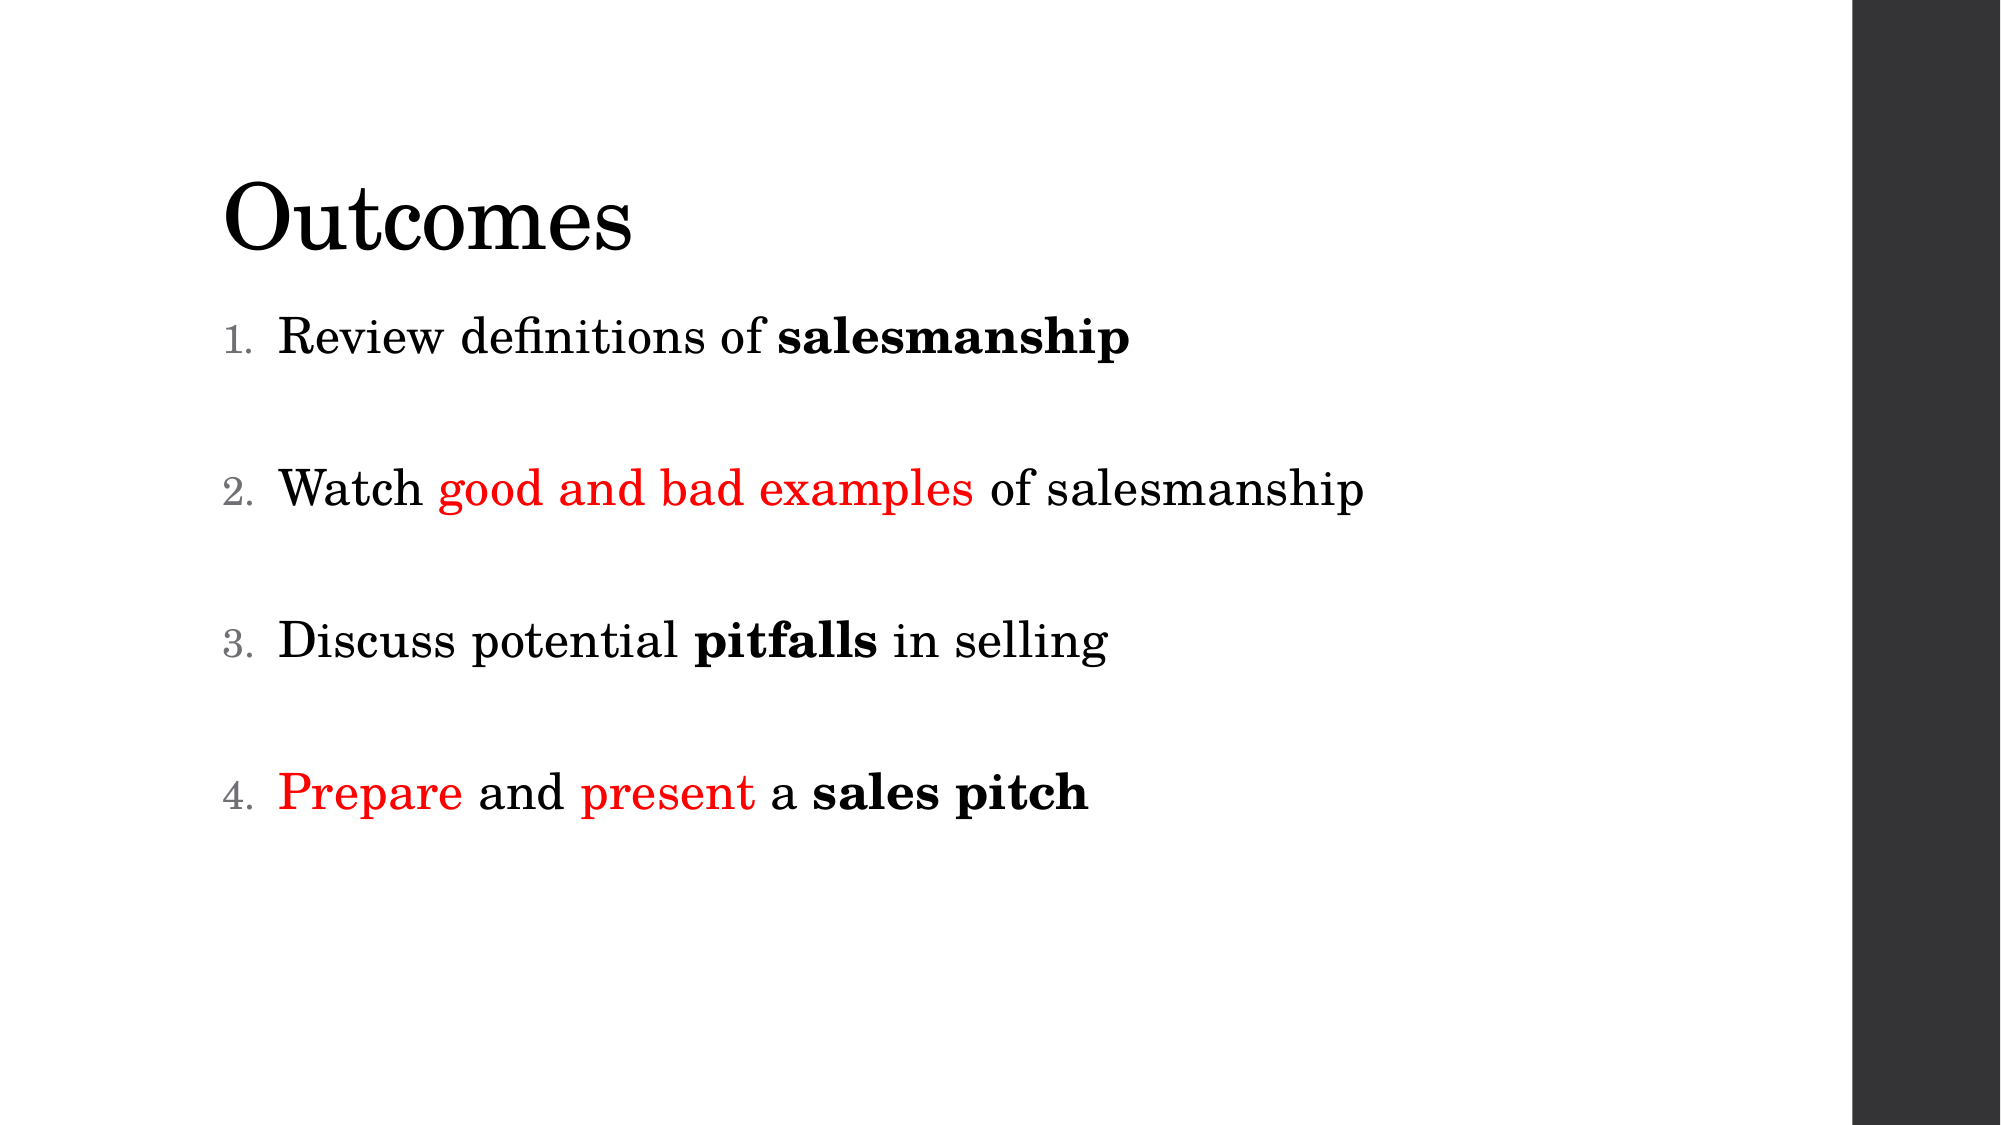

# Outcomes
Review definitions of salesmanship

Watch good and bad examples of salesmanship

Discuss potential pitfalls in selling

Prepare and present a sales pitch